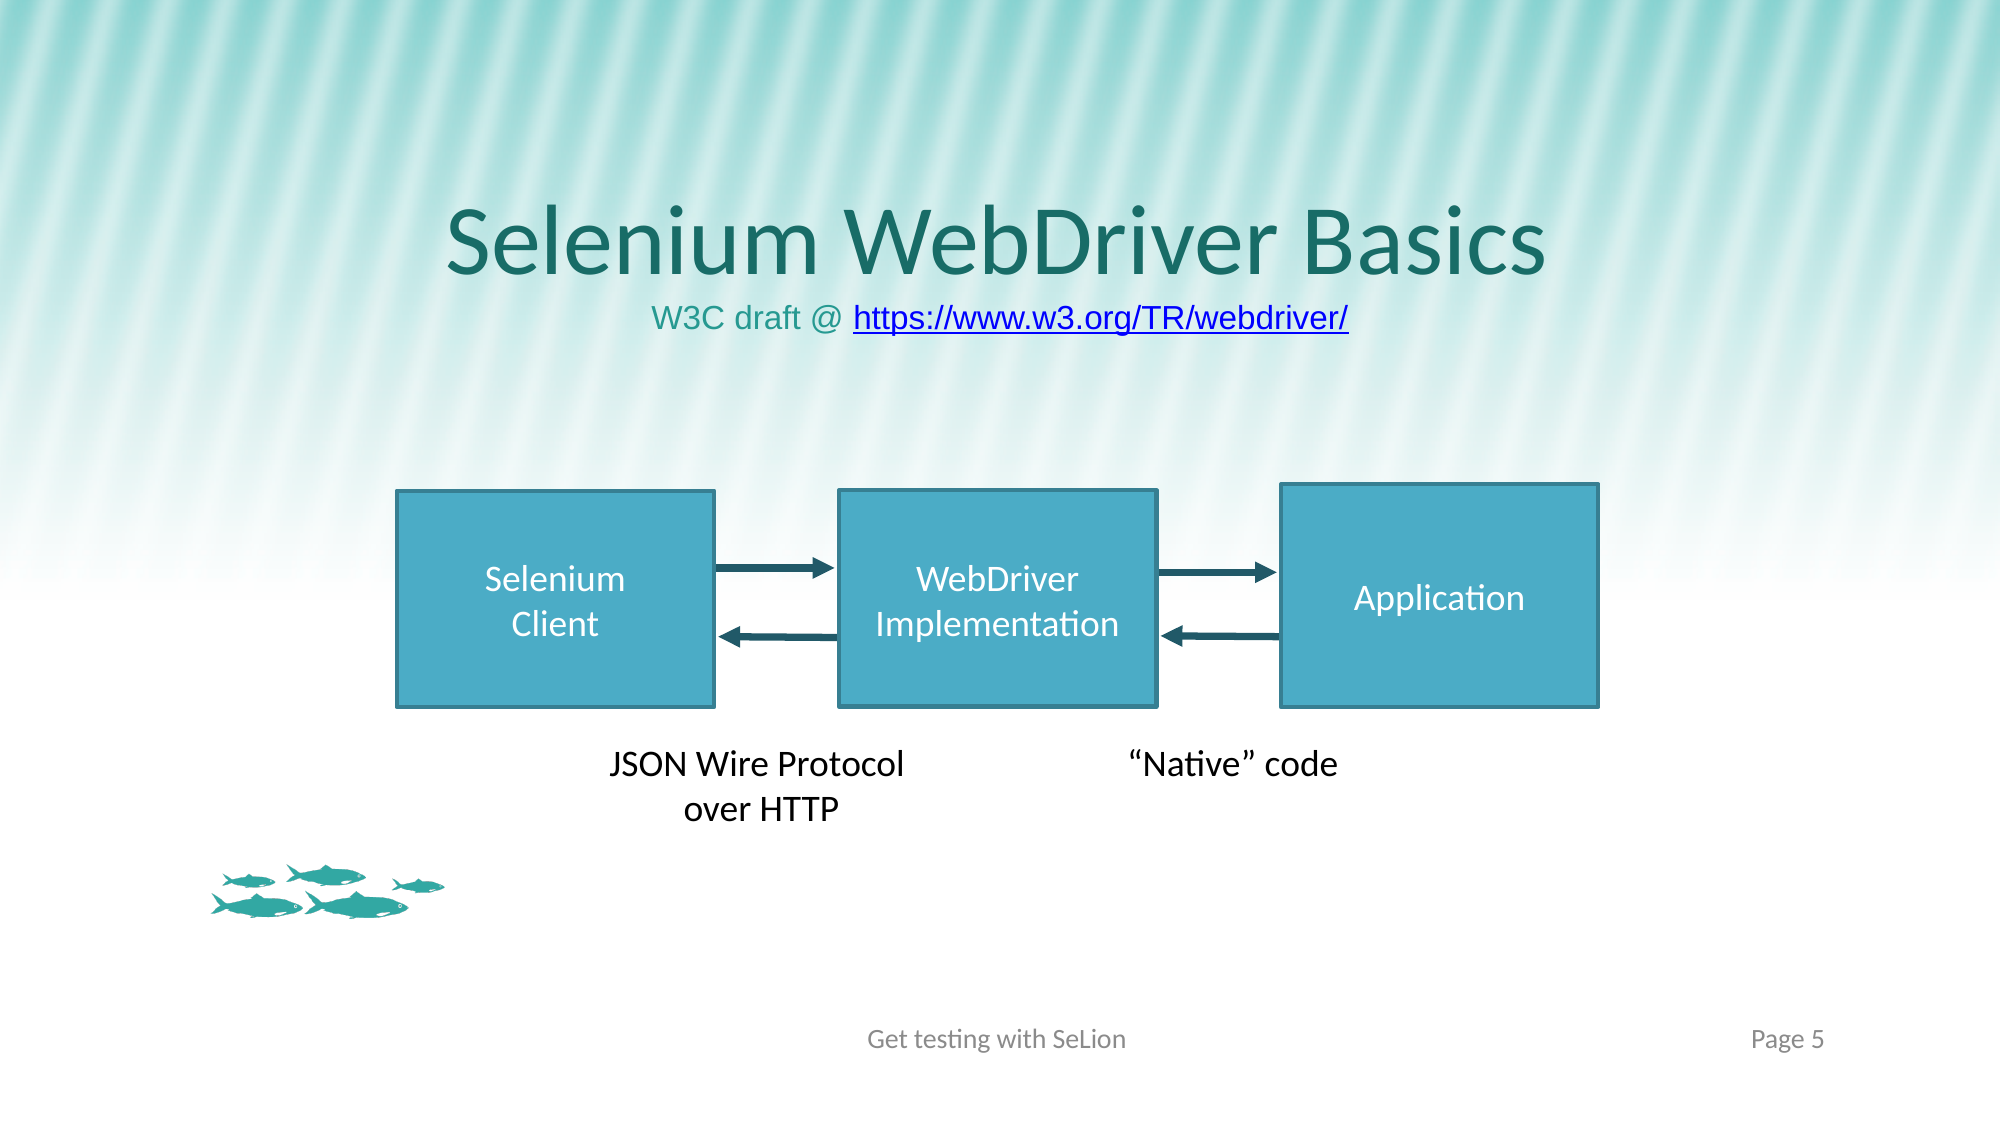

# Selenium WebDriver Basics
W3C draft @ https://www.w3.org/TR/webdriver/

Application
WebDriver
Implementation
Selenium
Client
JSON Wire Protocol
over HTTP
“Native” code